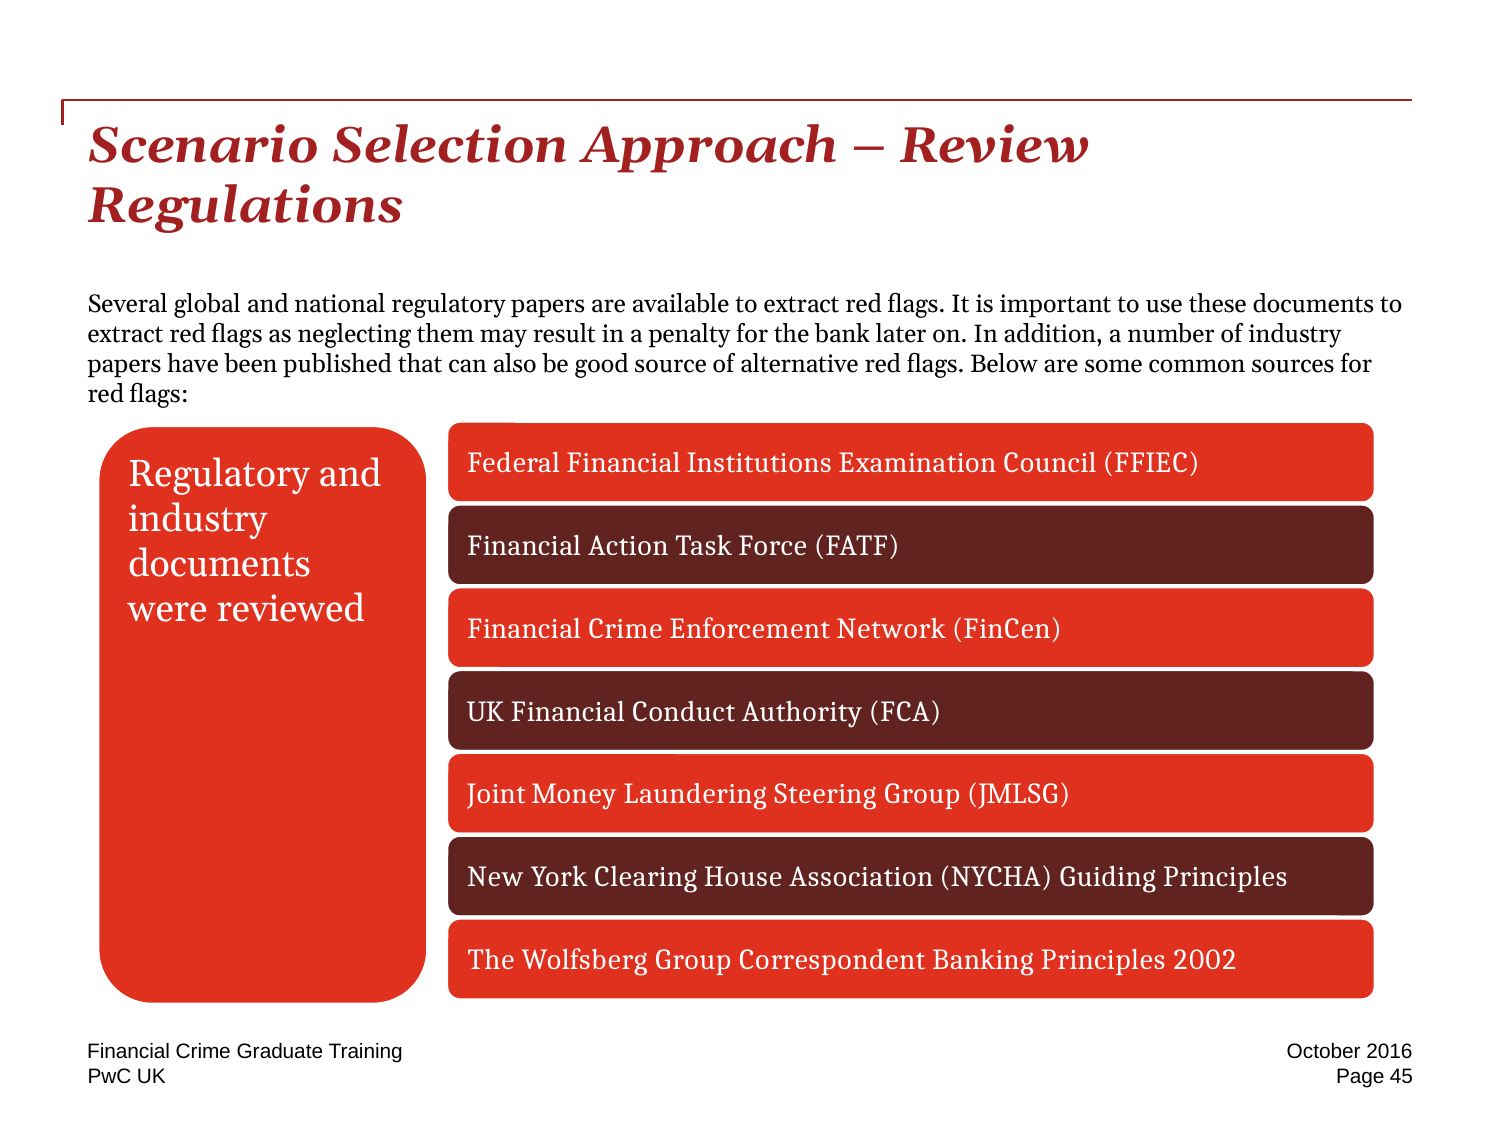

# Scenario Selection Approach – Review Regulations
Several global and national regulatory papers are available to extract red flags. It is important to use these documents to extract red flags as neglecting them may result in a penalty for the bank later on. In addition, a number of industry papers have been published that can also be good source of alternative red flags. Below are some common sources for red flags:

Federal Financial Institutions Examination Council (FFIEC)
Financial Action Task Force (FATF)
Financial Crime Enforcement Network (FinCen)
UK Financial Conduct Authority (FCA)
Joint Money Laundering Steering Group (JMLSG)
New York Clearing House Association (NYCHA) Guiding Principles
The Wolfsberg Group Correspondent Banking Principles 2002
Regulatory and industry documents were reviewed

Financial Crime Graduate Training
October 2016
Page 45